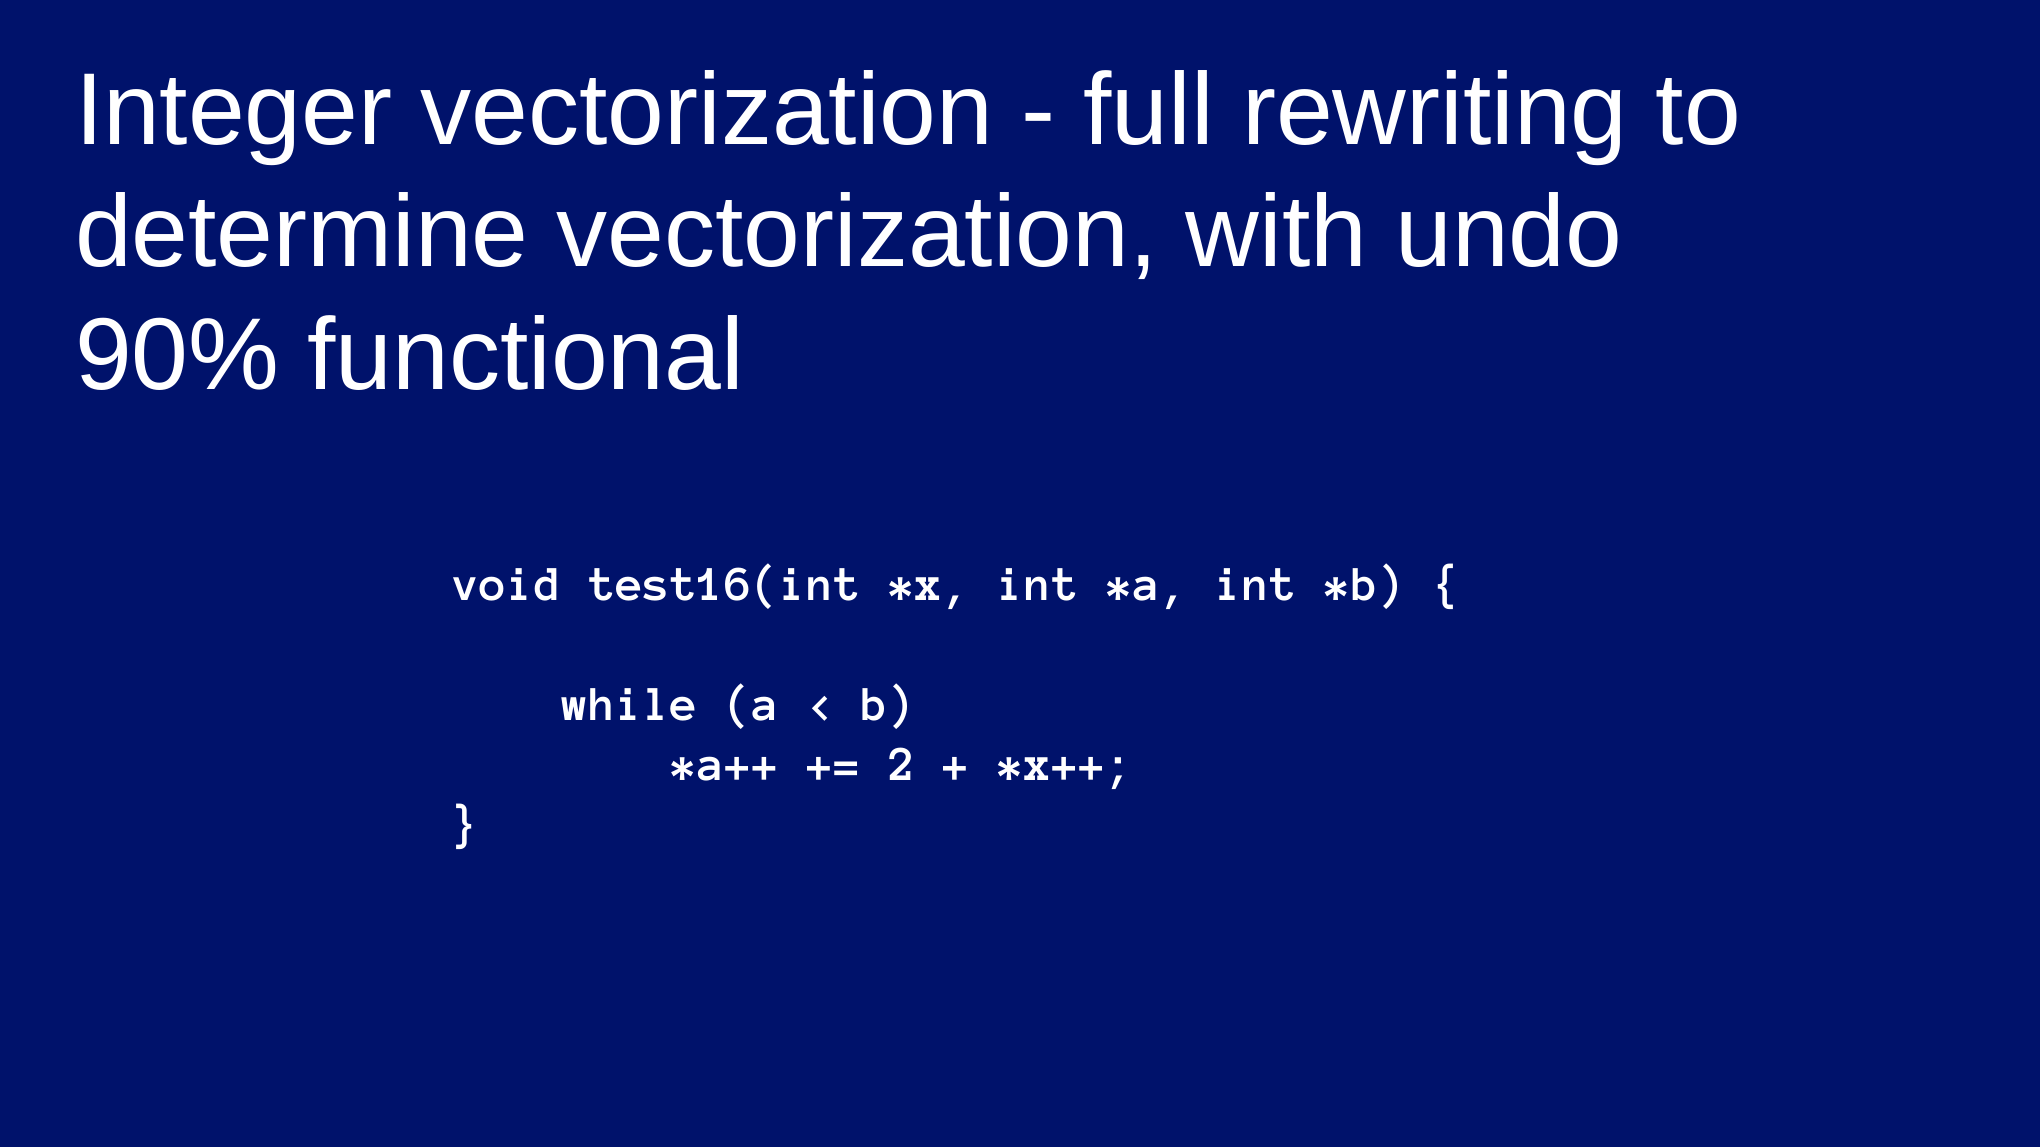

# Integer vectorization - full rewriting to determine vectorization, with undo 90% functional

void test16(int *x, int *a, int *b) {

    while (a < b)
        *a++ += 2 + *x++;
}